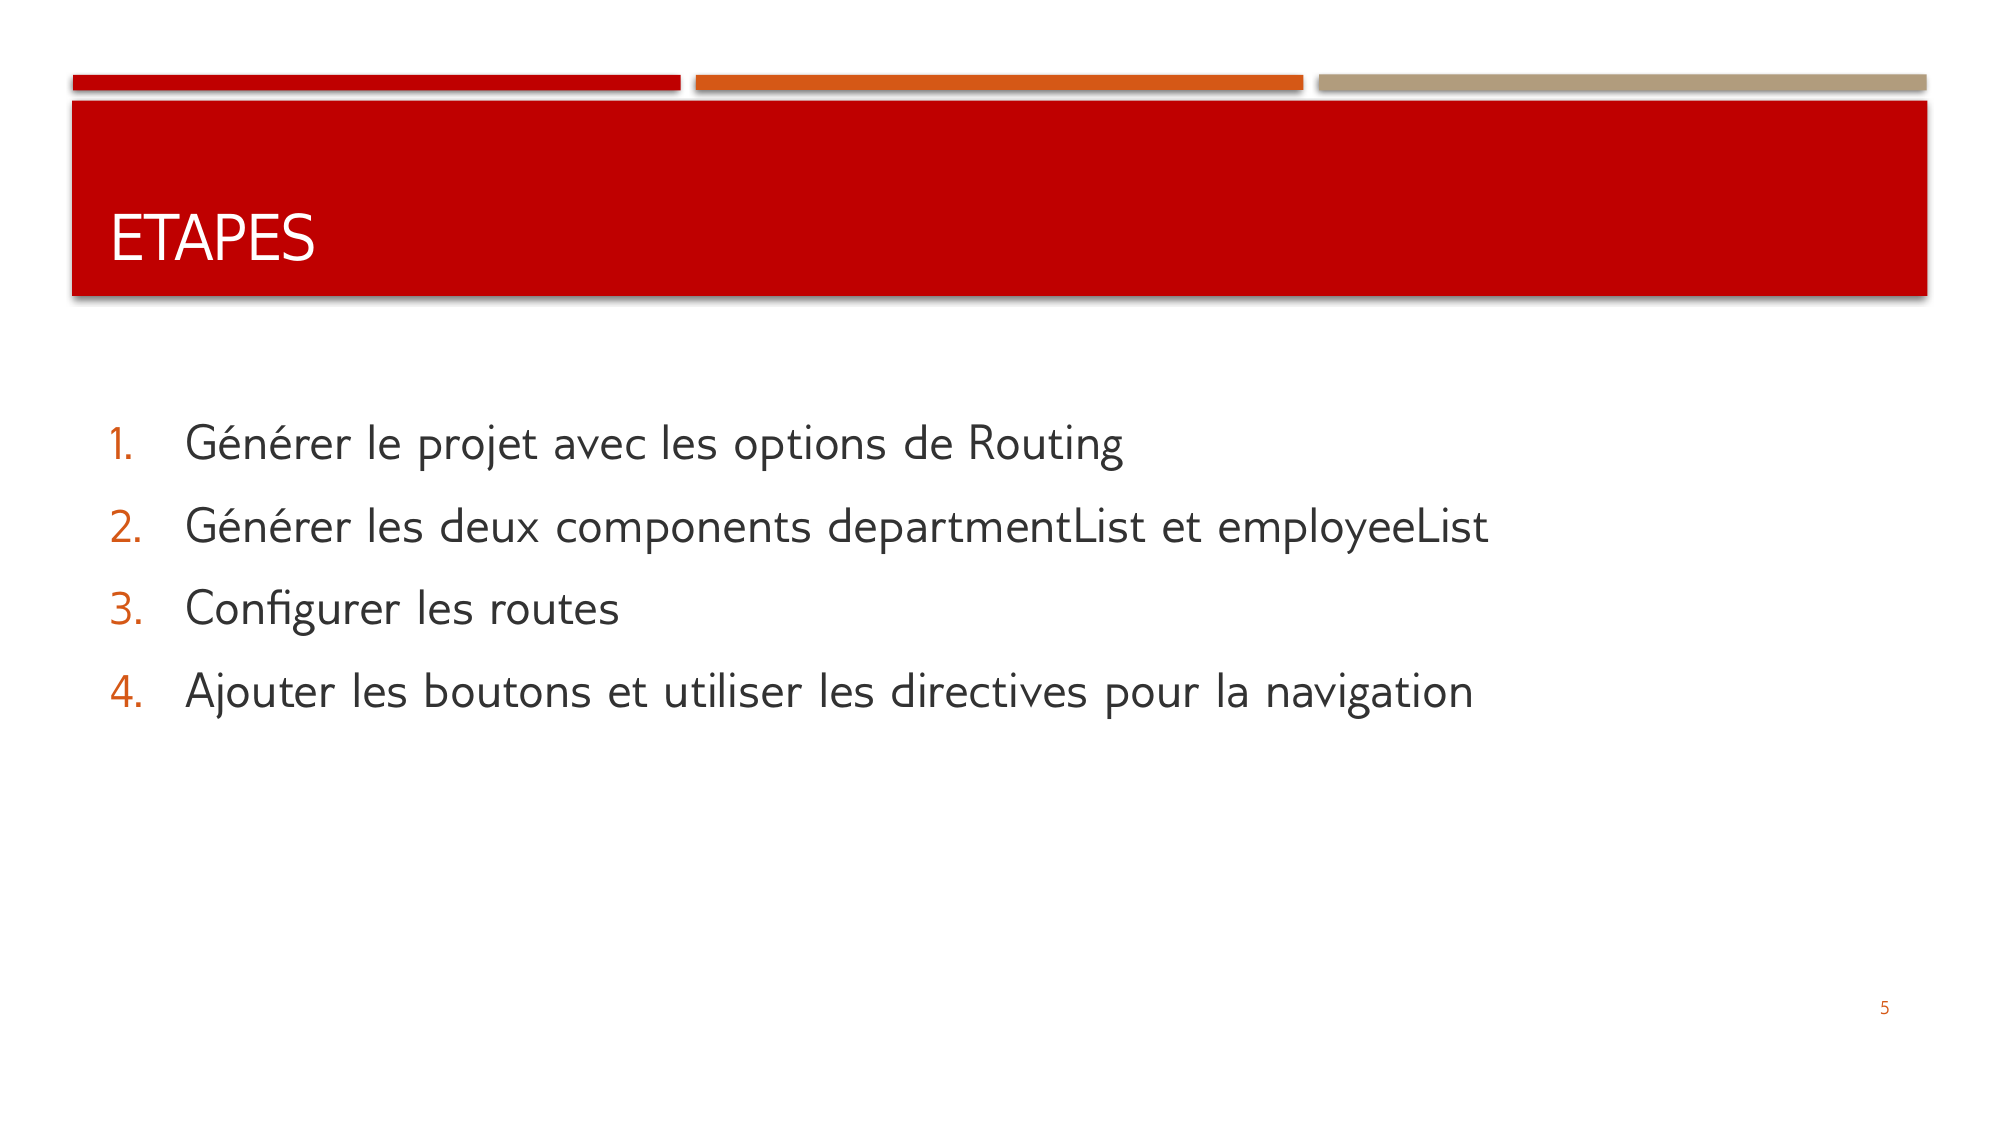

# Etapes
Générer le projet avec les options de Routing
Générer les deux components departmentList et employeeList
Configurer les routes
Ajouter les boutons et utiliser les directives pour la navigation
5